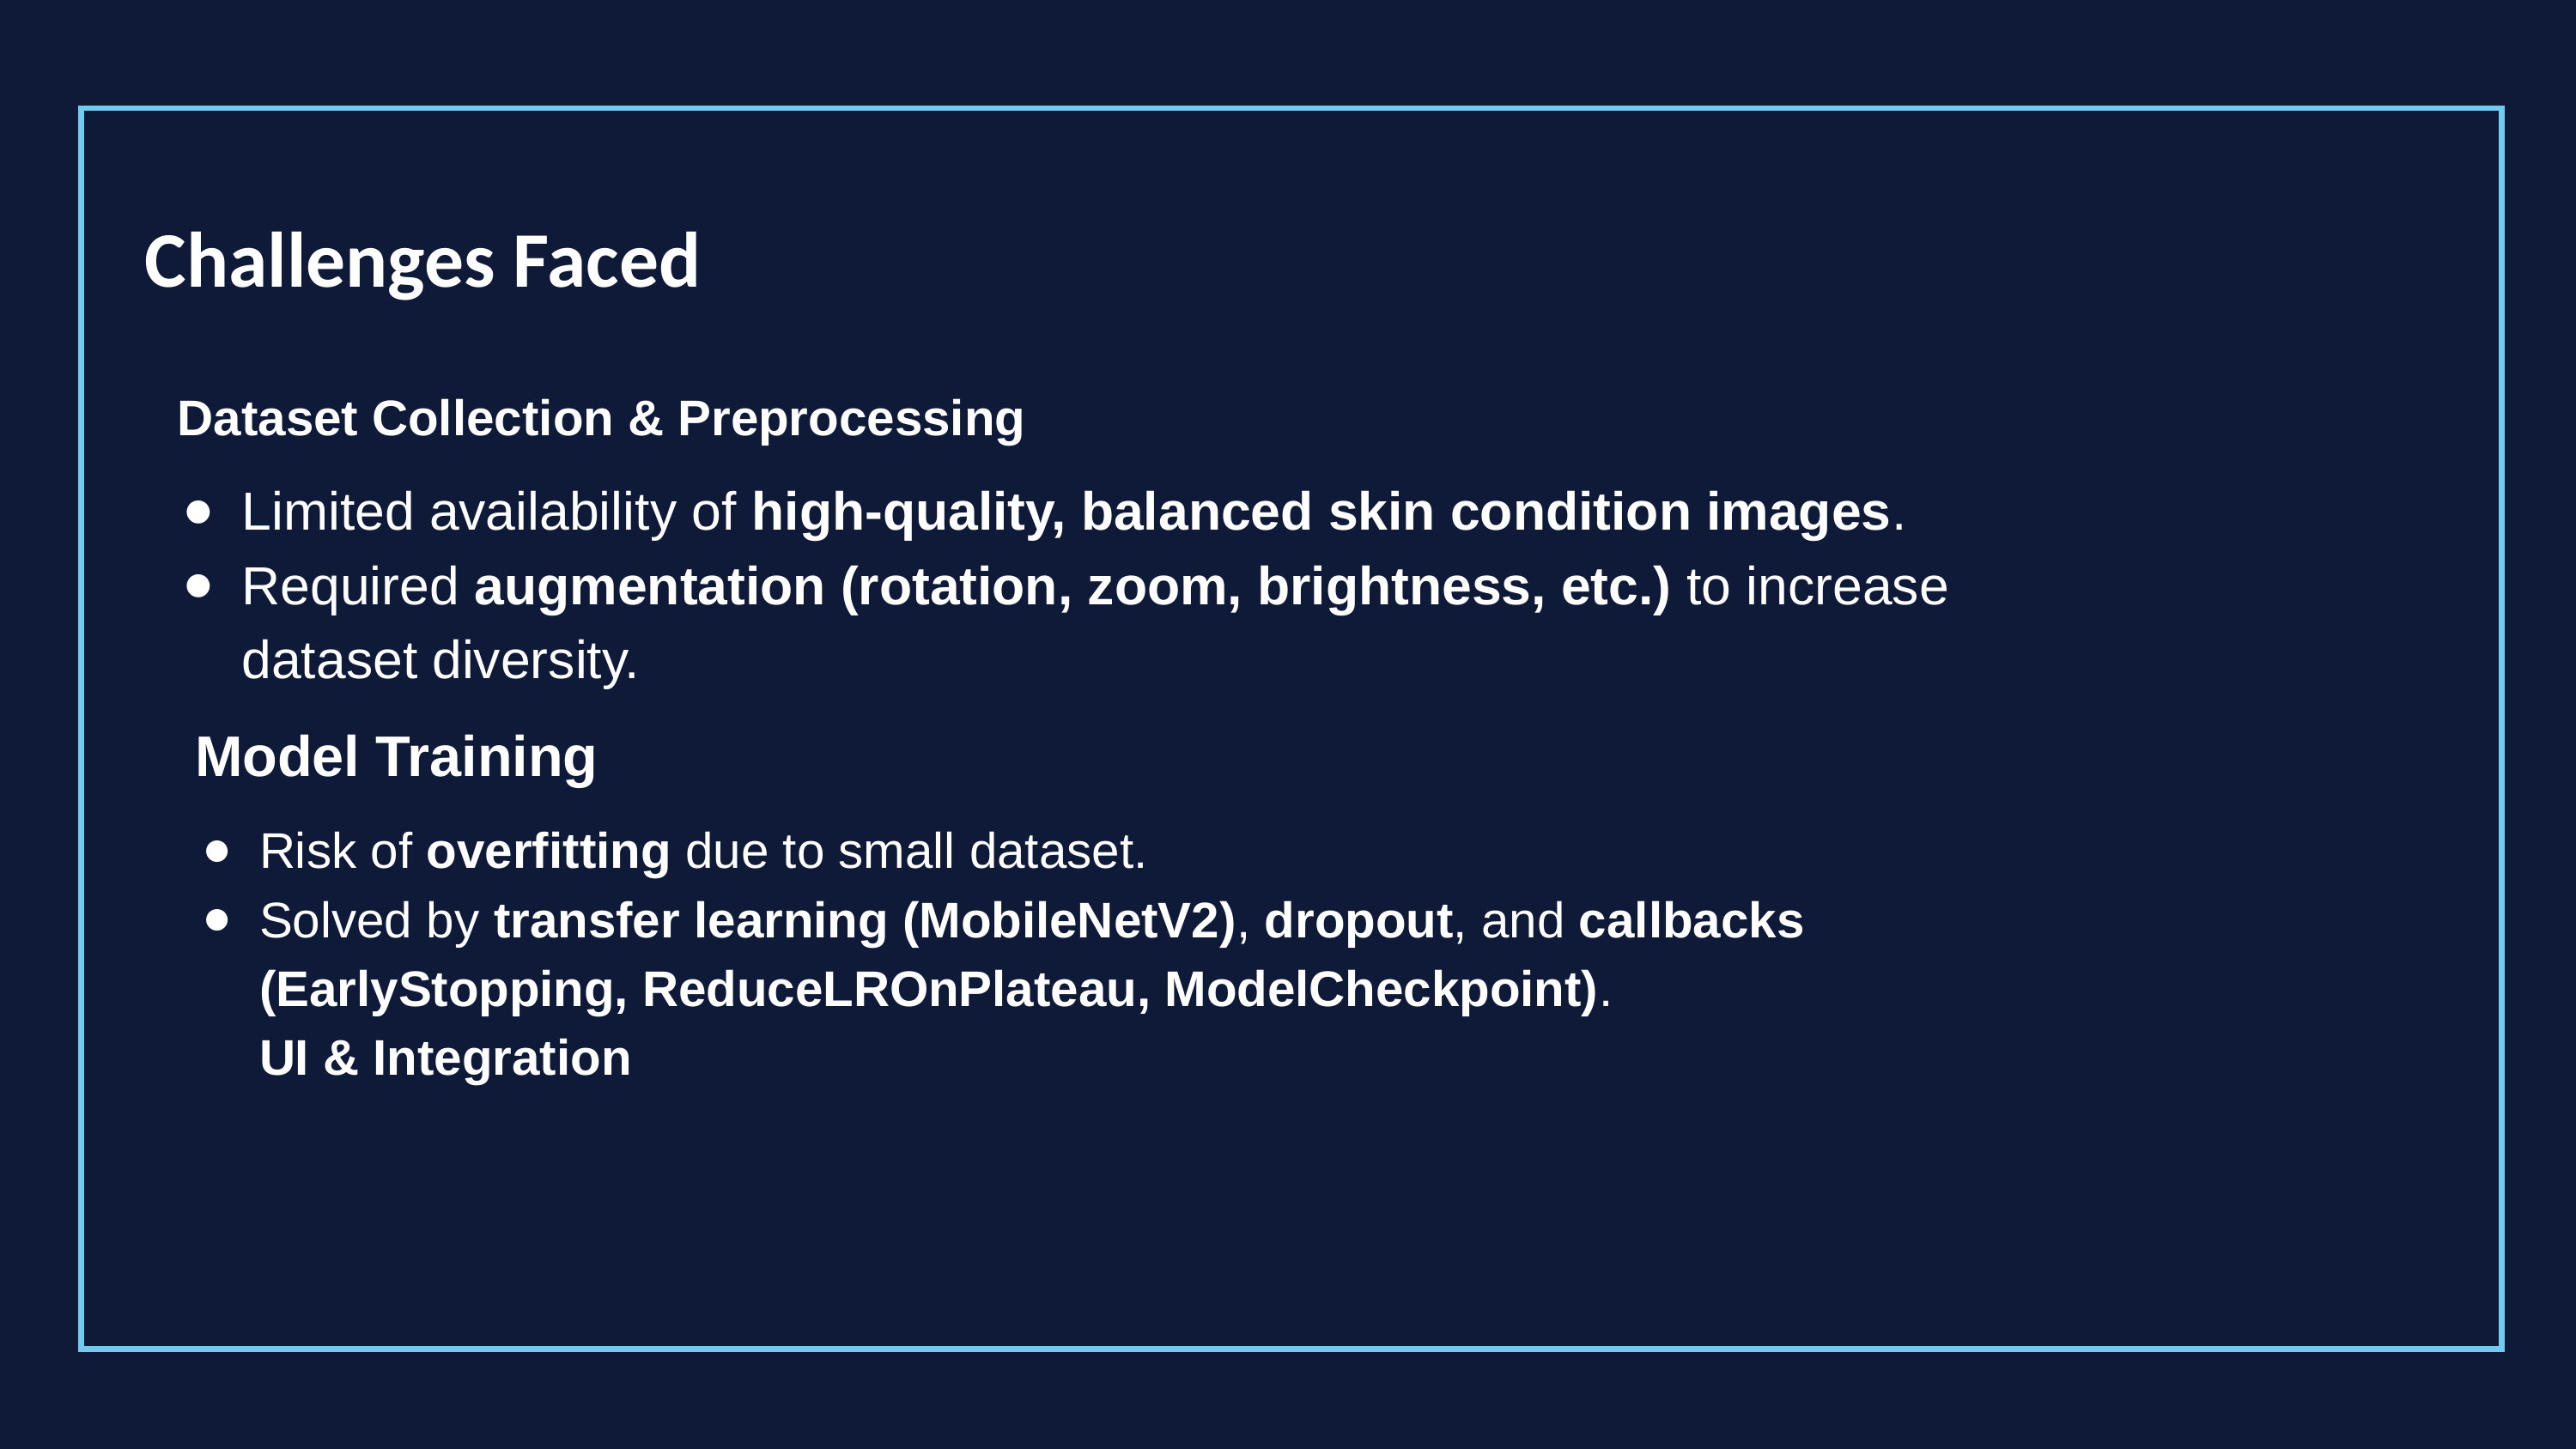

Challenges Faced
Dataset Collection & Preprocessing
Limited availability of high-quality, balanced skin condition images.
Required augmentation (rotation, zoom, brightness, etc.) to increase dataset diversity.
Model Training
Risk of overfitting due to small dataset.
Solved by transfer learning (MobileNetV2), dropout, and callbacks (EarlyStopping, ReduceLROnPlateau, ModelCheckpoint).
UI & Integration